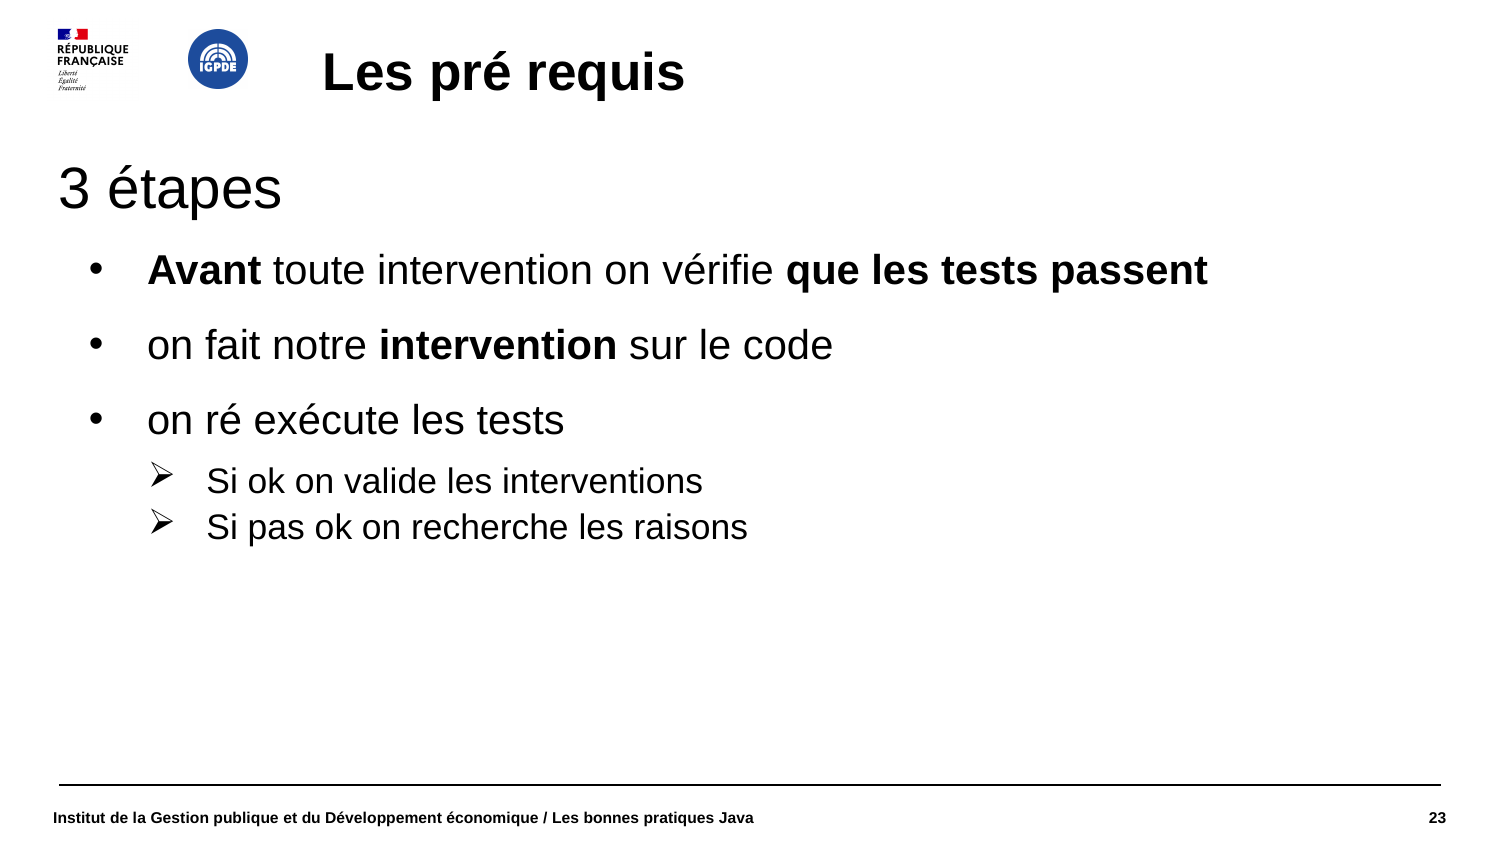

# Les pré requis
3 étapes
Avant toute intervention on vérifie que les tests passent
on fait notre intervention sur le code
on ré exécute les tests
Si ok on valide les interventions
Si pas ok on recherche les raisons
Institut de la Gestion publique et du Développement économique / Les bonnes pratiques Java
23